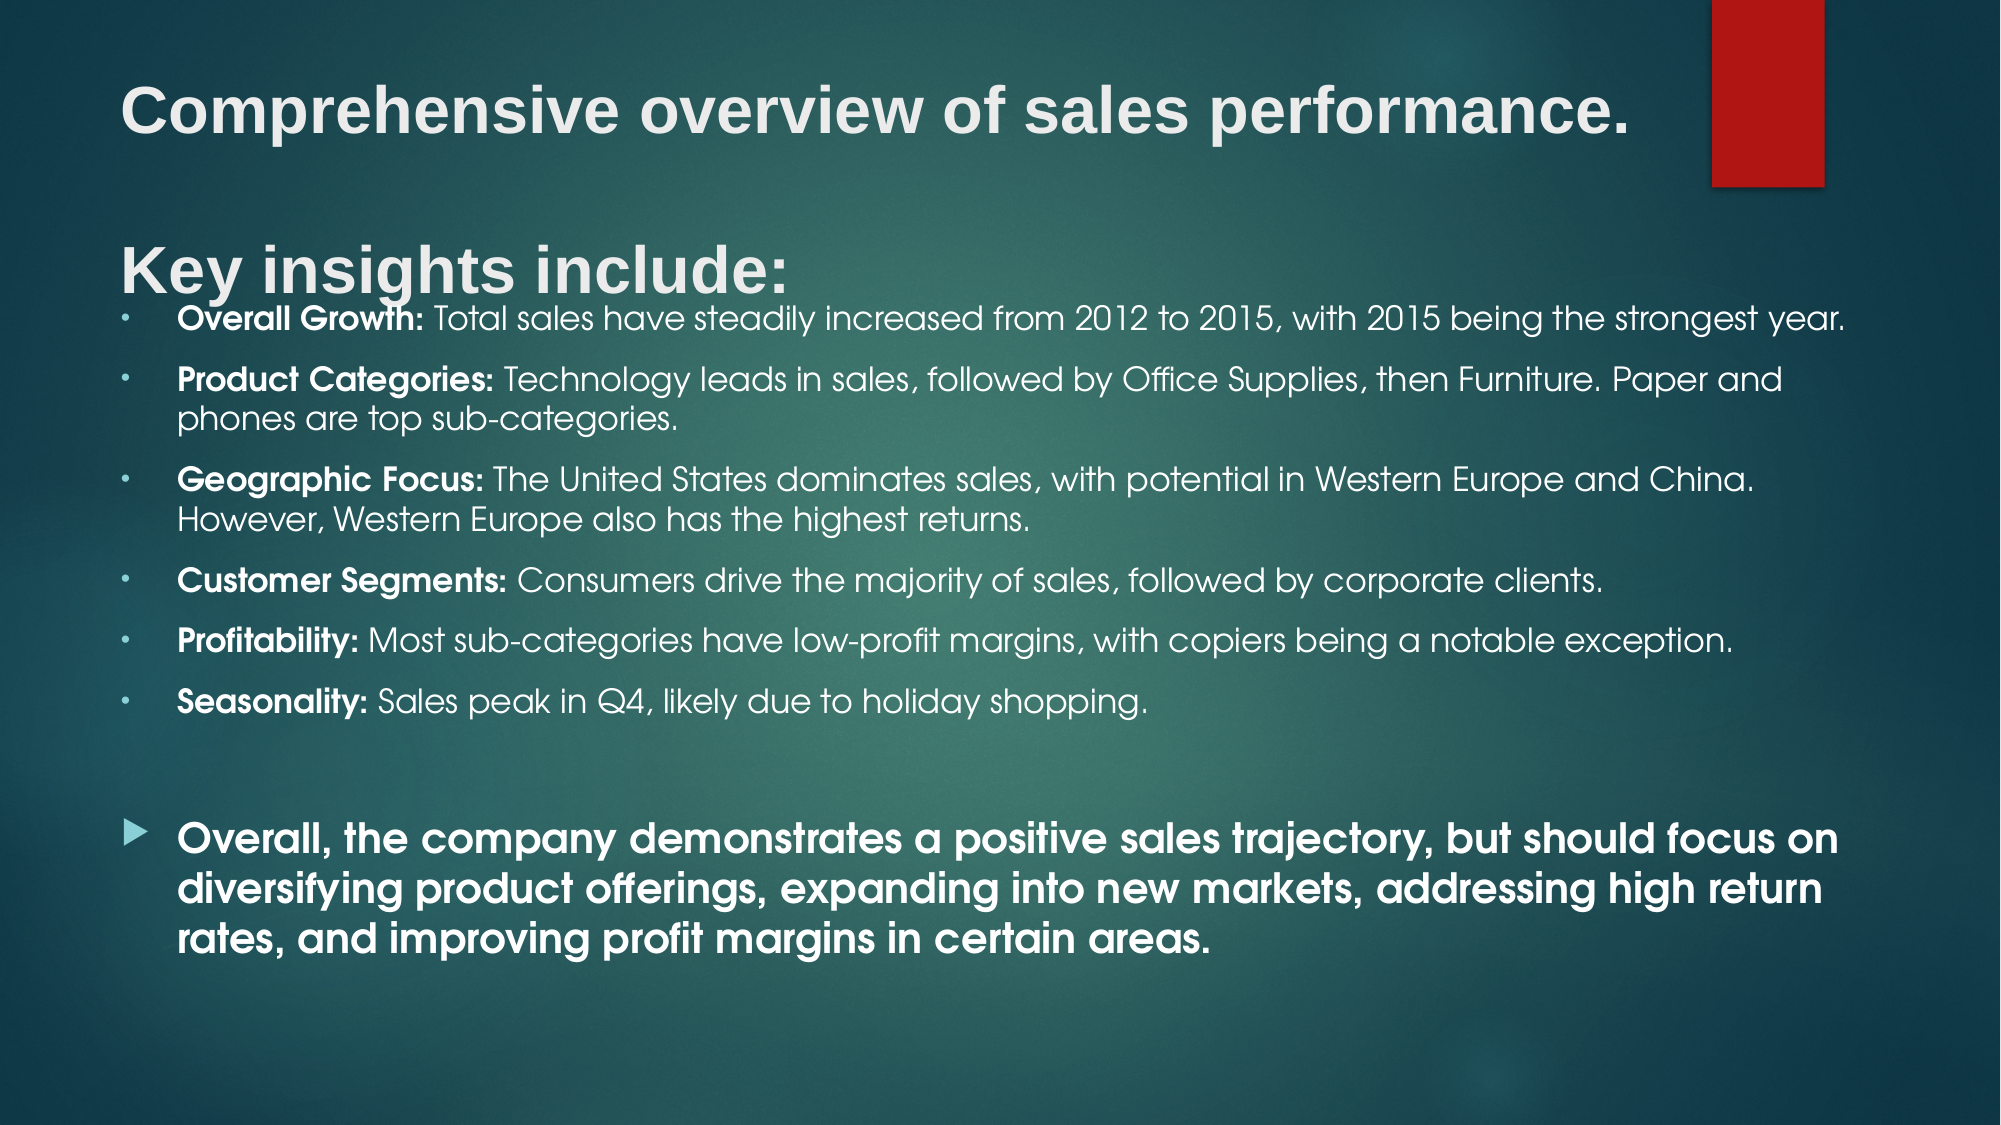

# Comprehensive overview of sales performance. Key insights include:
Overall Growth: Total sales have steadily increased from 2012 to 2015, with 2015 being the strongest year.
Product Categories: Technology leads in sales, followed by Office Supplies, then Furniture. Paper and phones are top sub-categories.
Geographic Focus: The United States dominates sales, with potential in Western Europe and China. However, Western Europe also has the highest returns.
Customer Segments: Consumers drive the majority of sales, followed by corporate clients.
Profitability: Most sub-categories have low-profit margins, with copiers being a notable exception.
Seasonality: Sales peak in Q4, likely due to holiday shopping.

Overall, the company demonstrates a positive sales trajectory, but should focus on diversifying product offerings, expanding into new markets, addressing high return rates, and improving profit margins in certain areas.